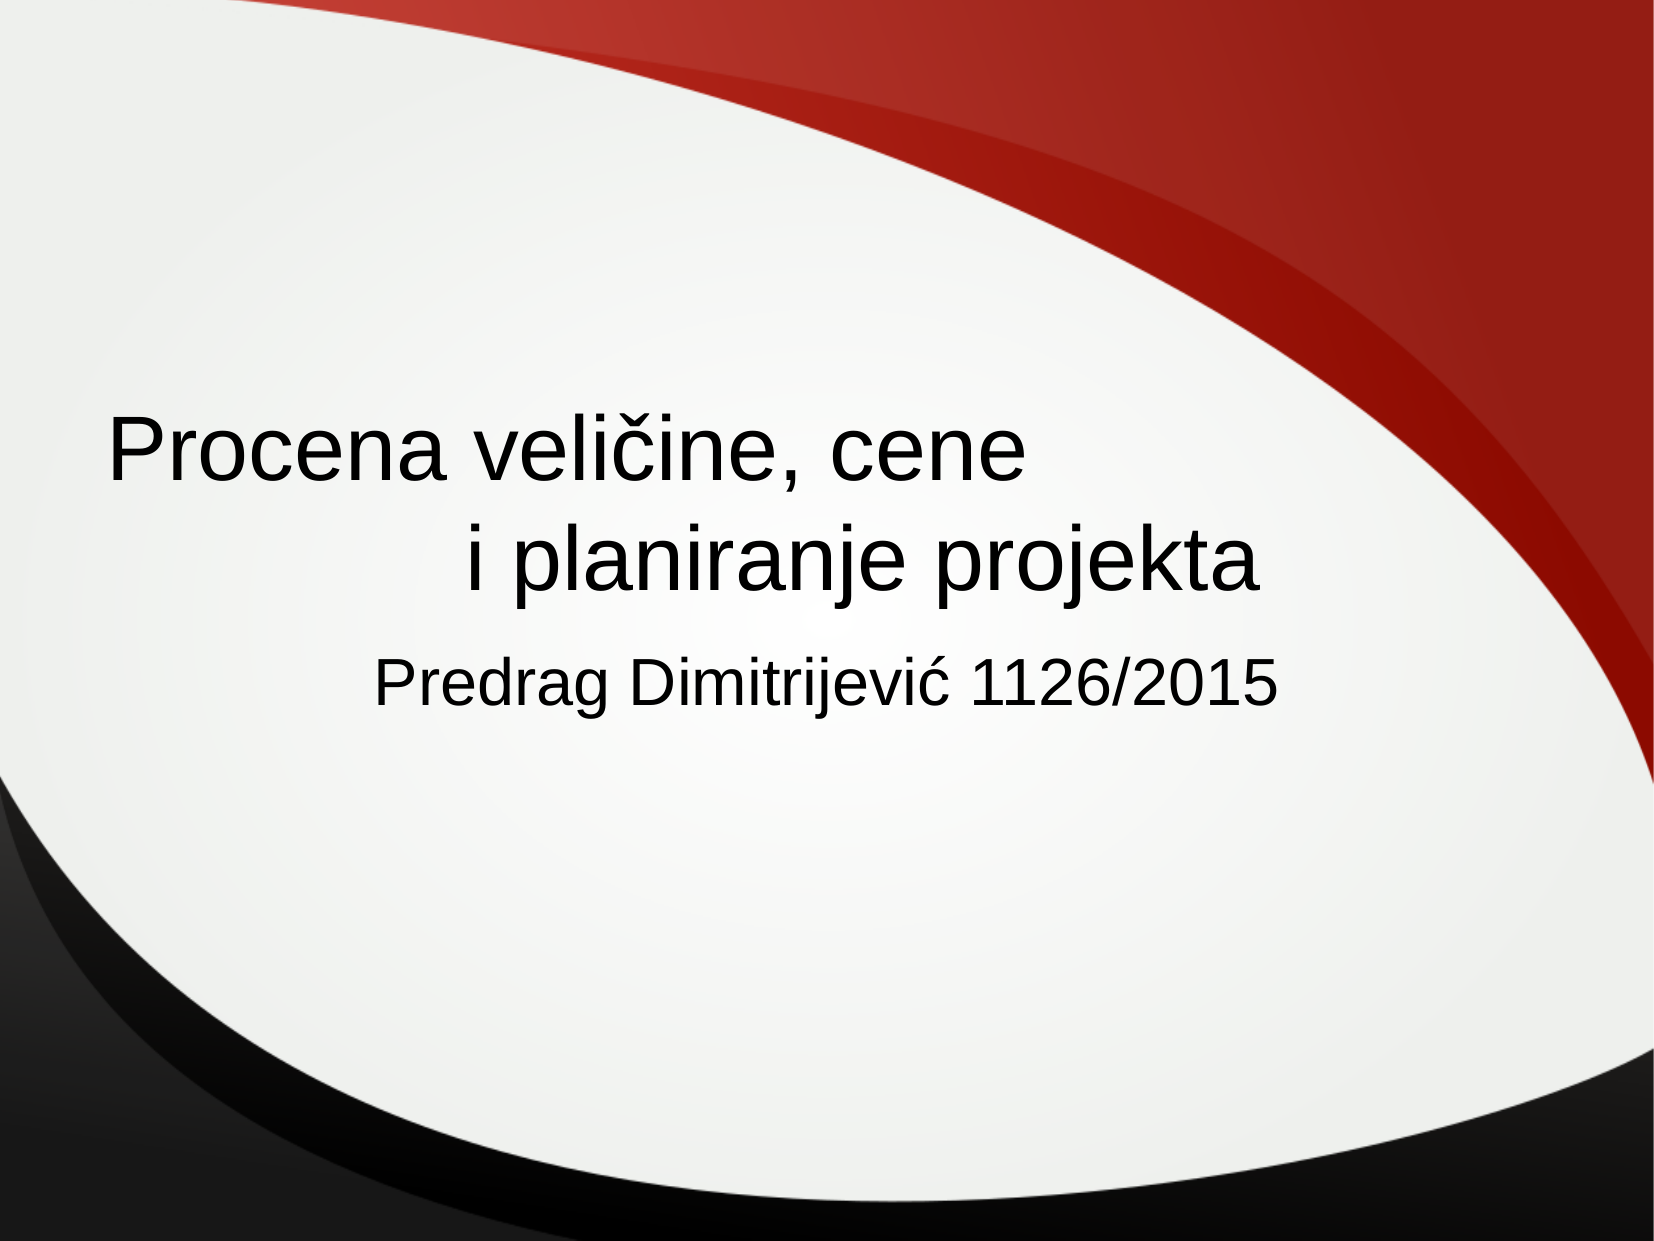

Procena veličine, cene
 i planiranje projekta
Predrag Dimitrijević 1126/2015